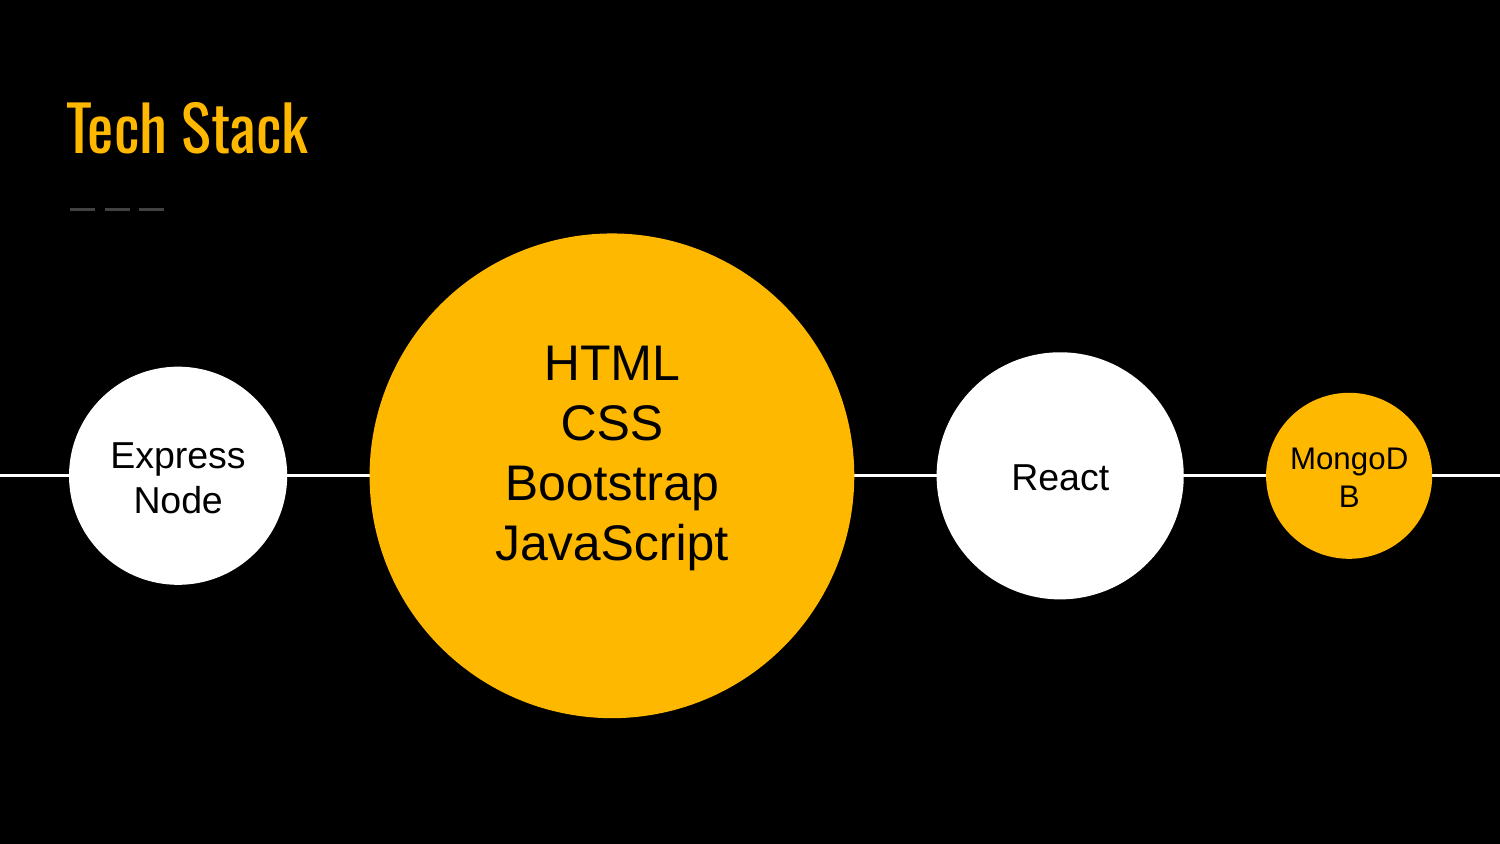

# Tech Stack

HTML
CSS
Bootstrap
JavaScript
Express
Node
React
MongoDB